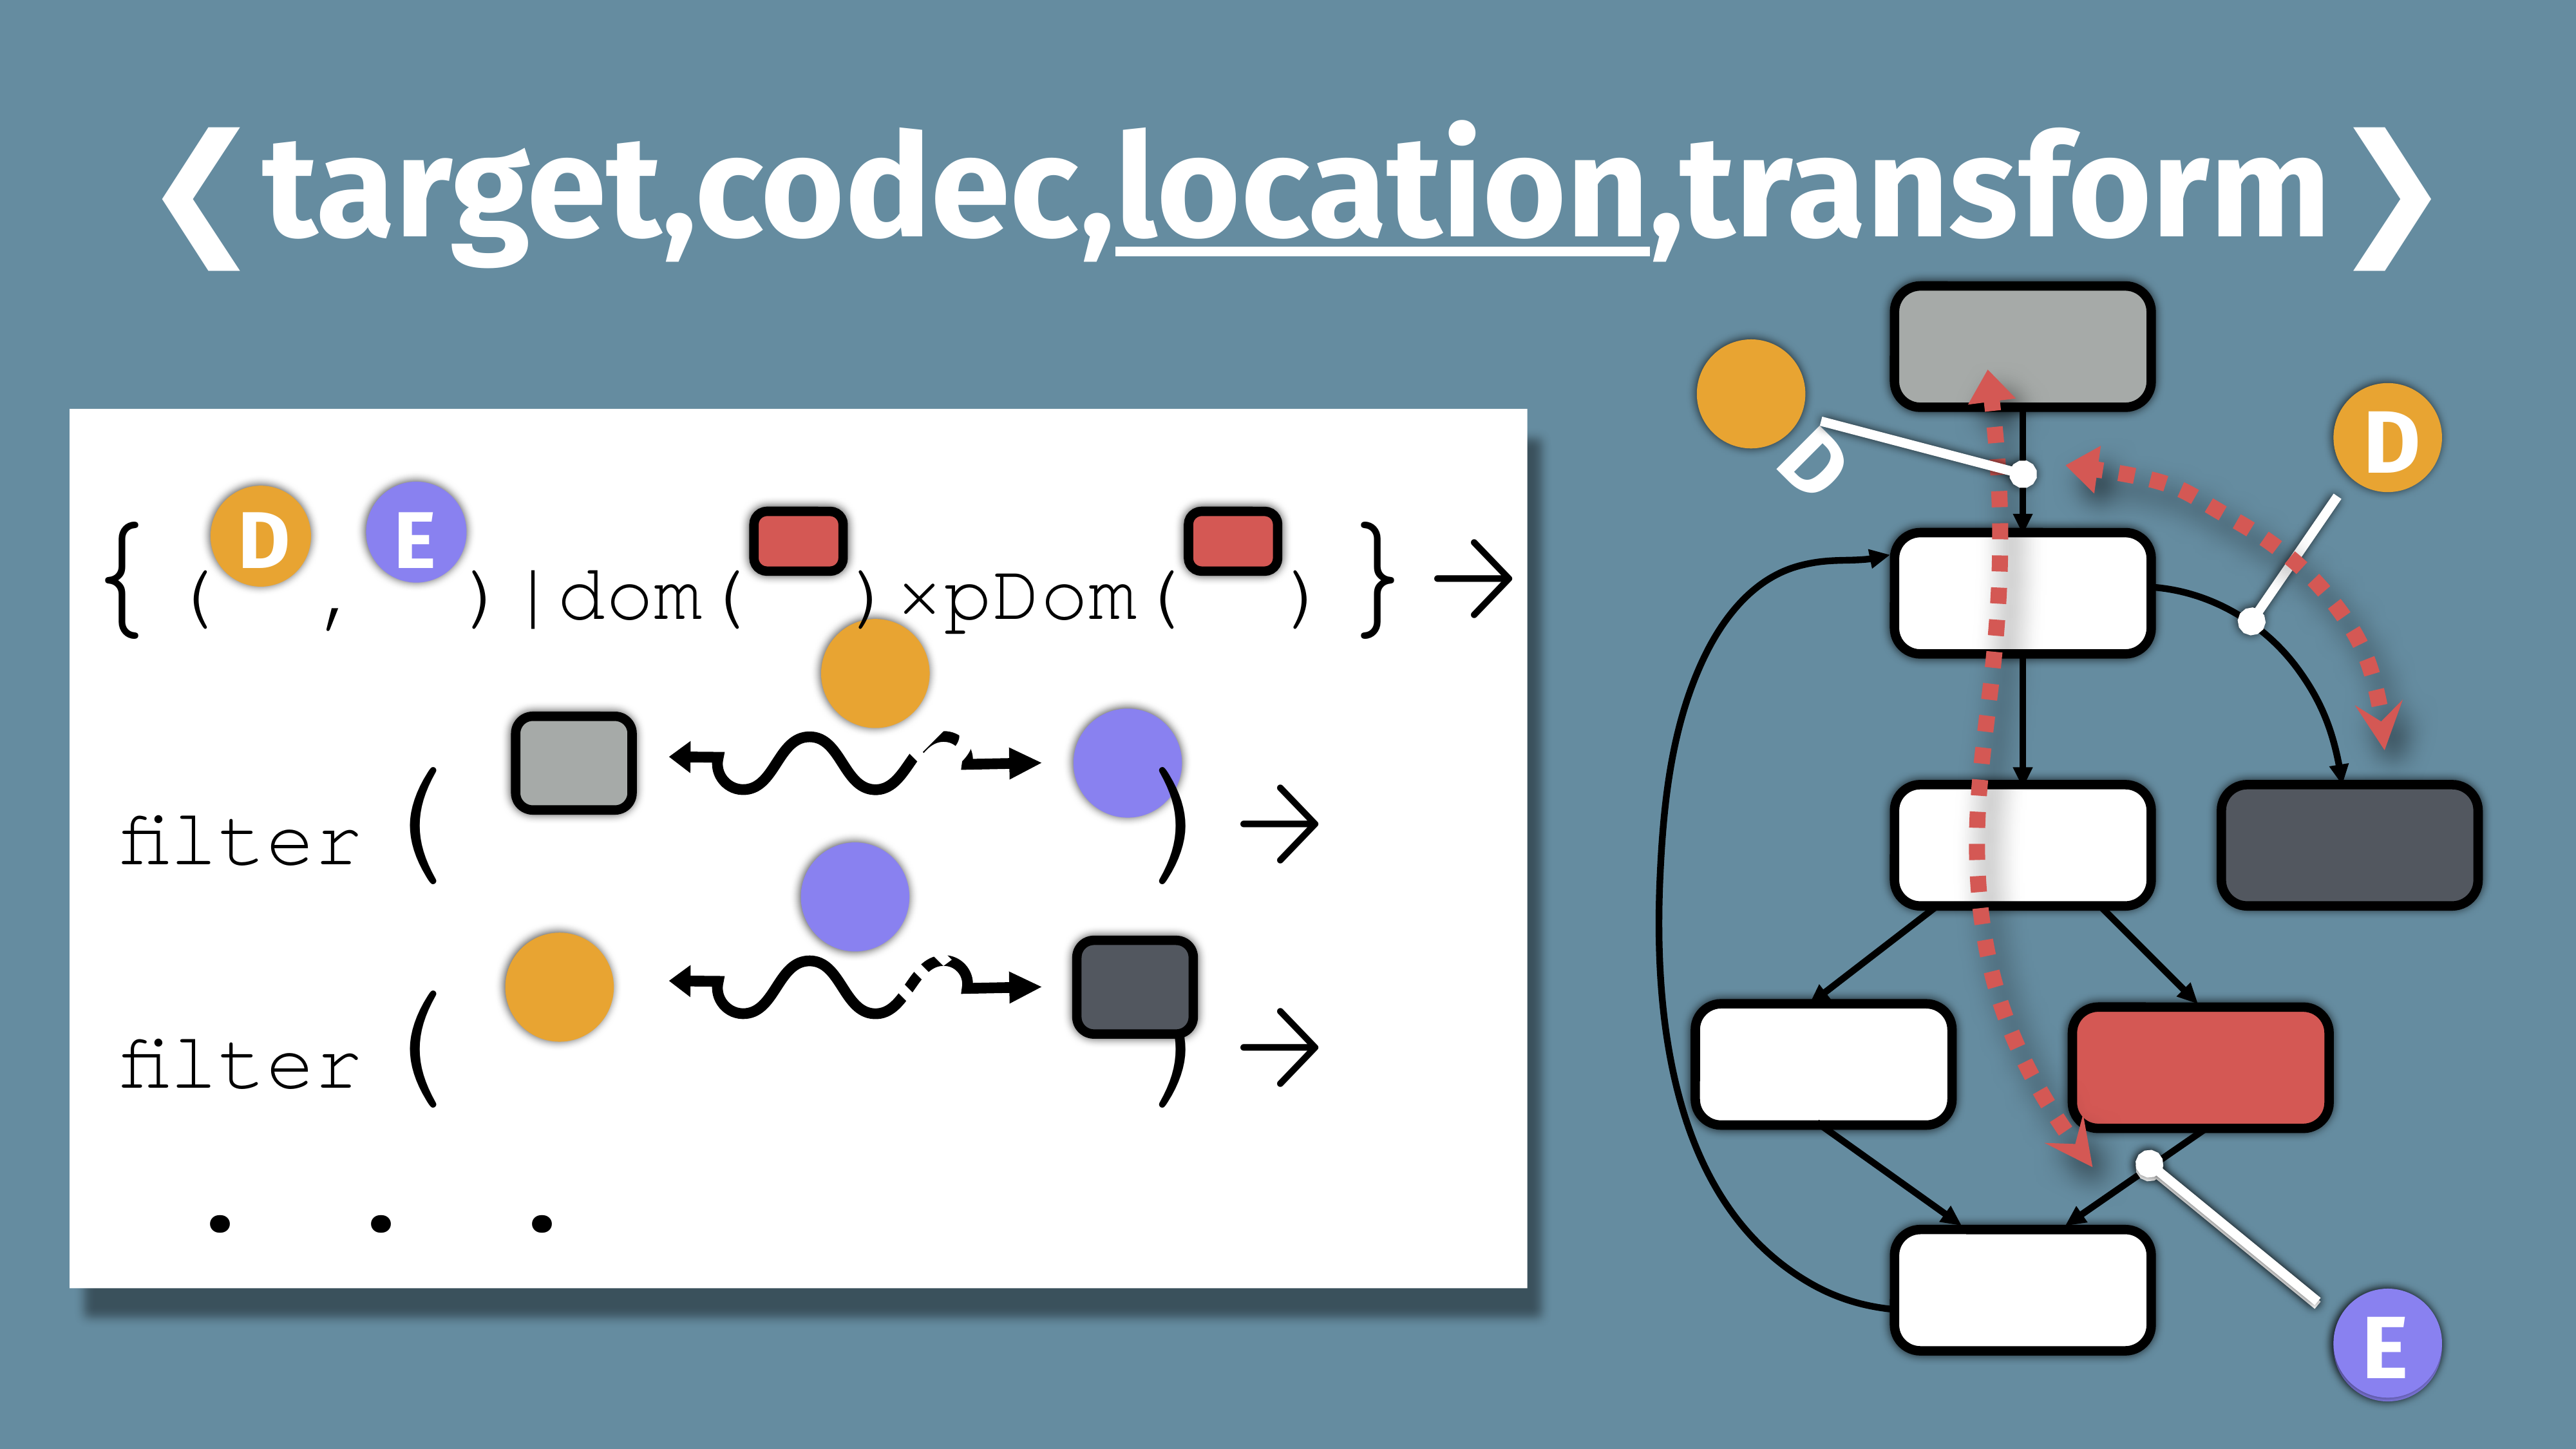

❮target,codec,location,transform❯

D

E

D

E

D

E

{(  ,  )|dom(  )×pDom(  )}→

D

E

filter(              )→

E

D

filter(              )→
. . .